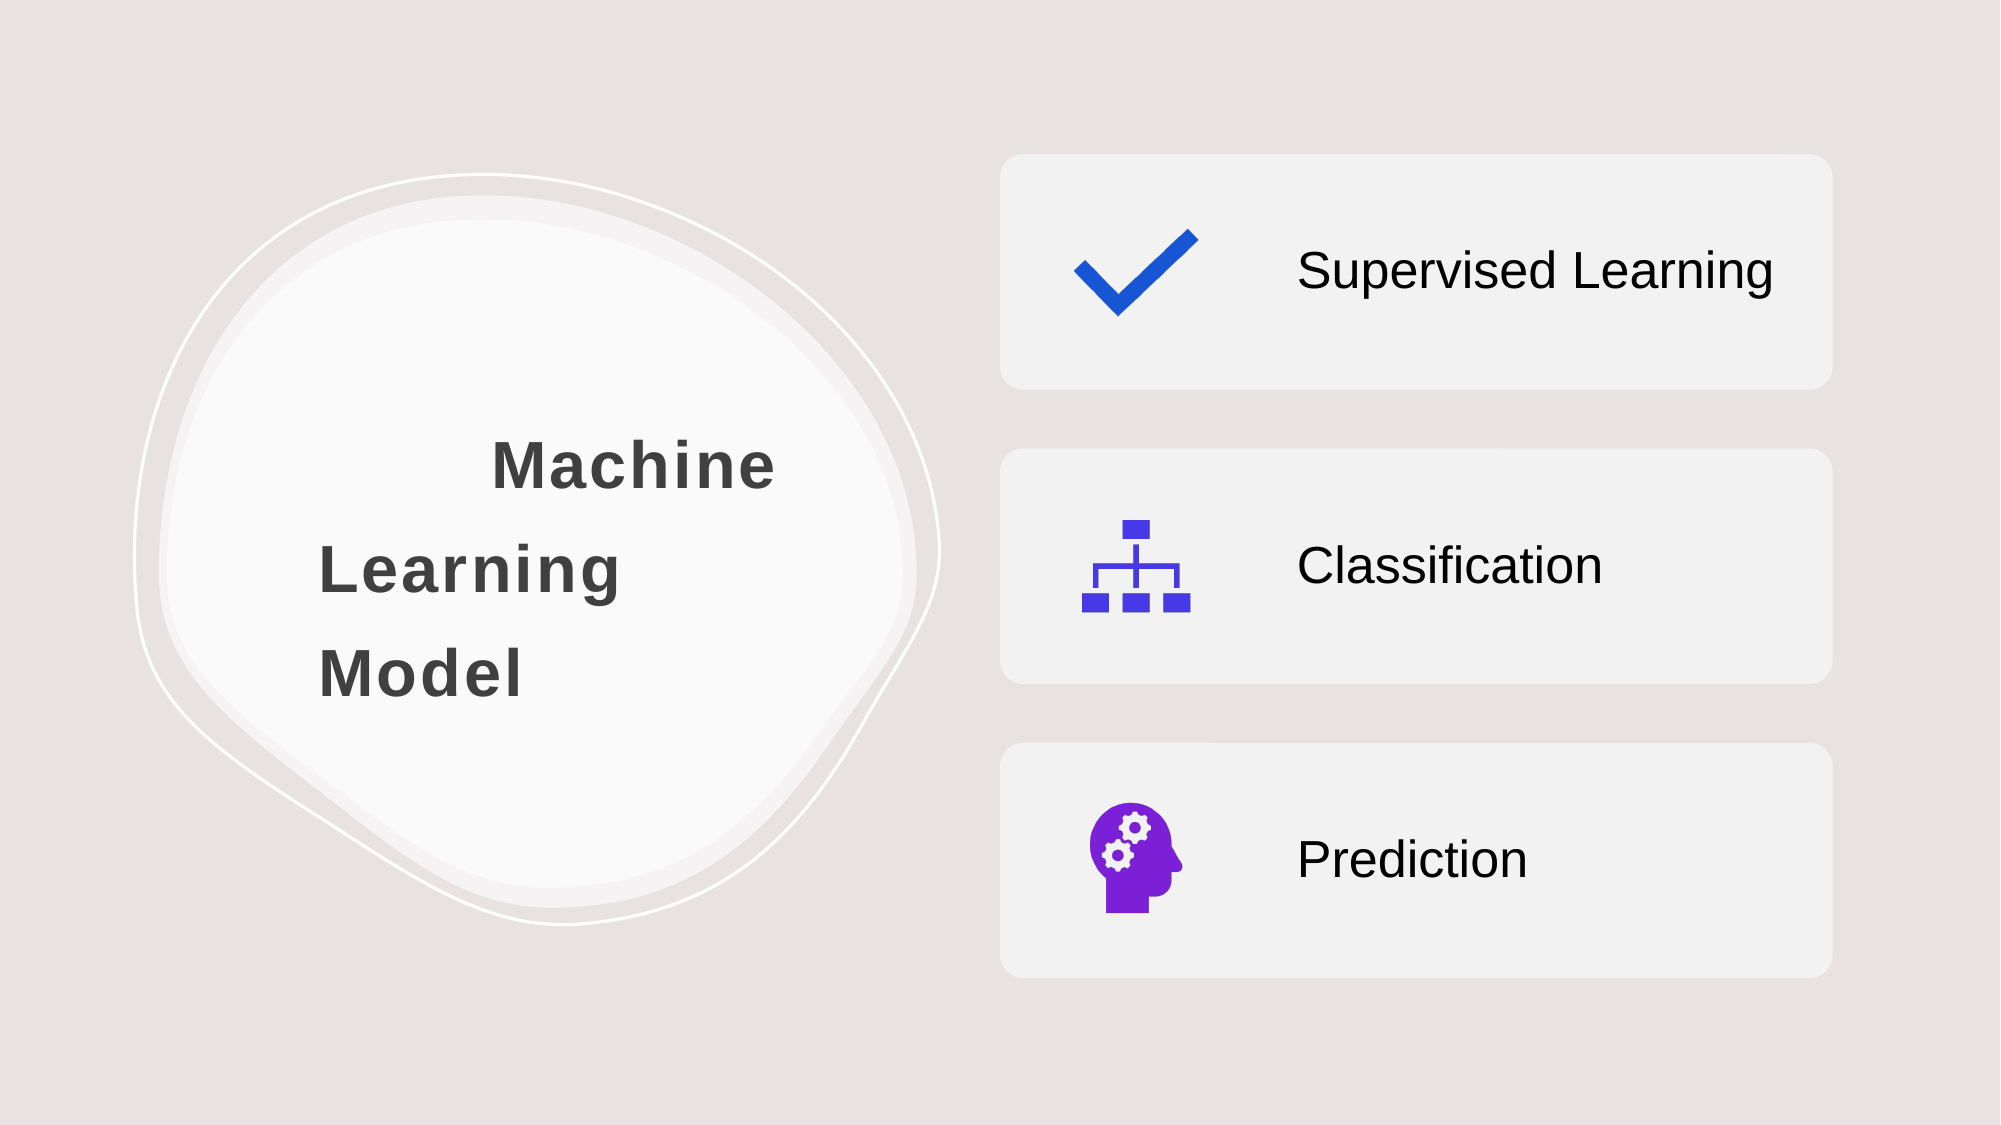

Supervised Learning
Classification
Prediction

# Machine Learning Model